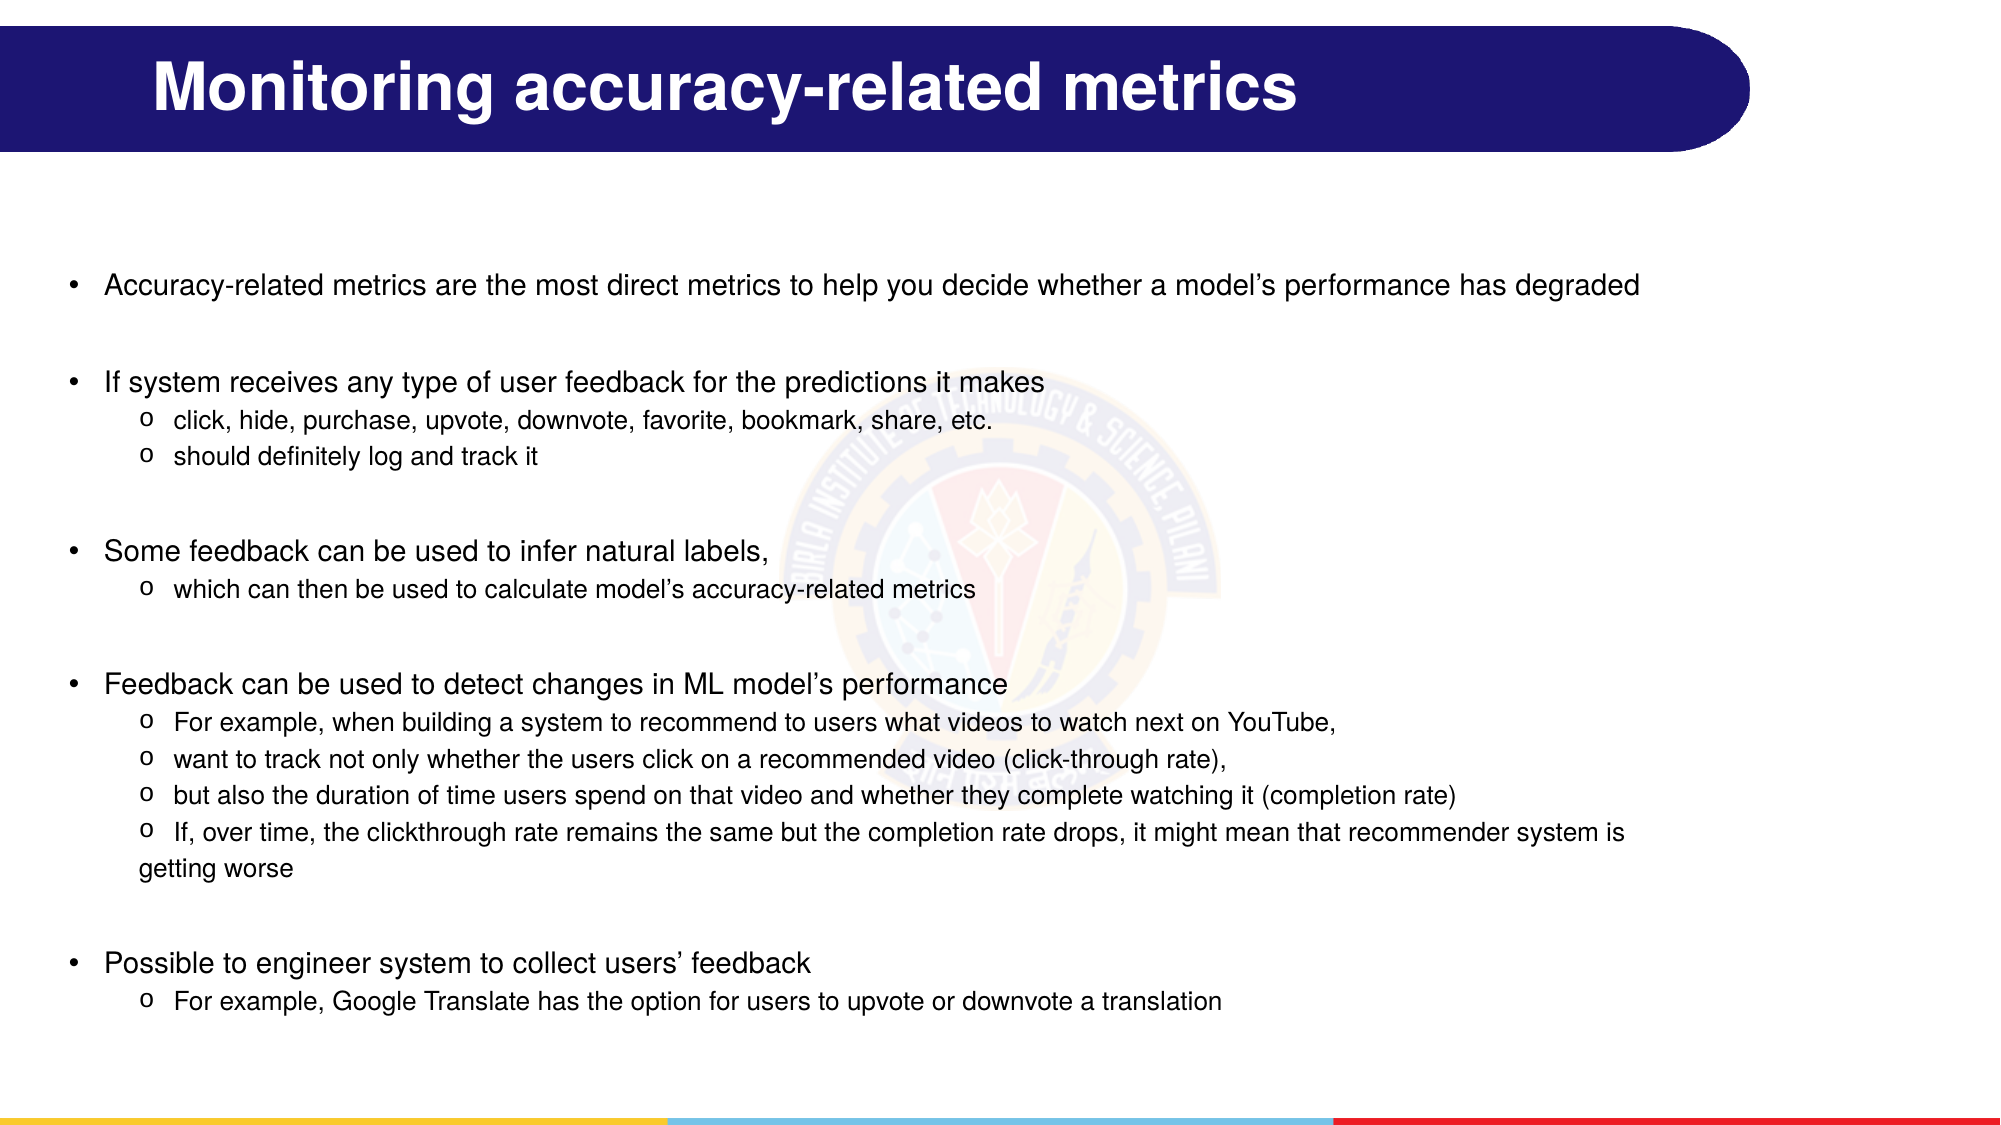

# Monitoring accuracy-related metrics

Accuracy-related metrics are the most direct metrics to help you decide whether a model’s performance has degraded

If system receives any type of user feedback for the predictions it makes
click, hide, purchase, upvote, downvote, favorite, bookmark, share, etc.
should definitely log and track it

Some feedback can be used to infer natural labels,
which can then be used to calculate model’s accuracy-related metrics

Feedback can be used to detect changes in ML model’s performance
For example, when building a system to recommend to users what videos to watch next on YouTube,
want to track not only whether the users click on a recommended video (click-through rate),
but also the duration of time users spend on that video and whether they complete watching it (completion rate)
If, over time, the clickthrough rate remains the same but the completion rate drops, it might mean that recommender system is
getting worse

Possible to engineer system to collect users’ feedback
For example, Google Translate has the option for users to upvote or downvote a translation